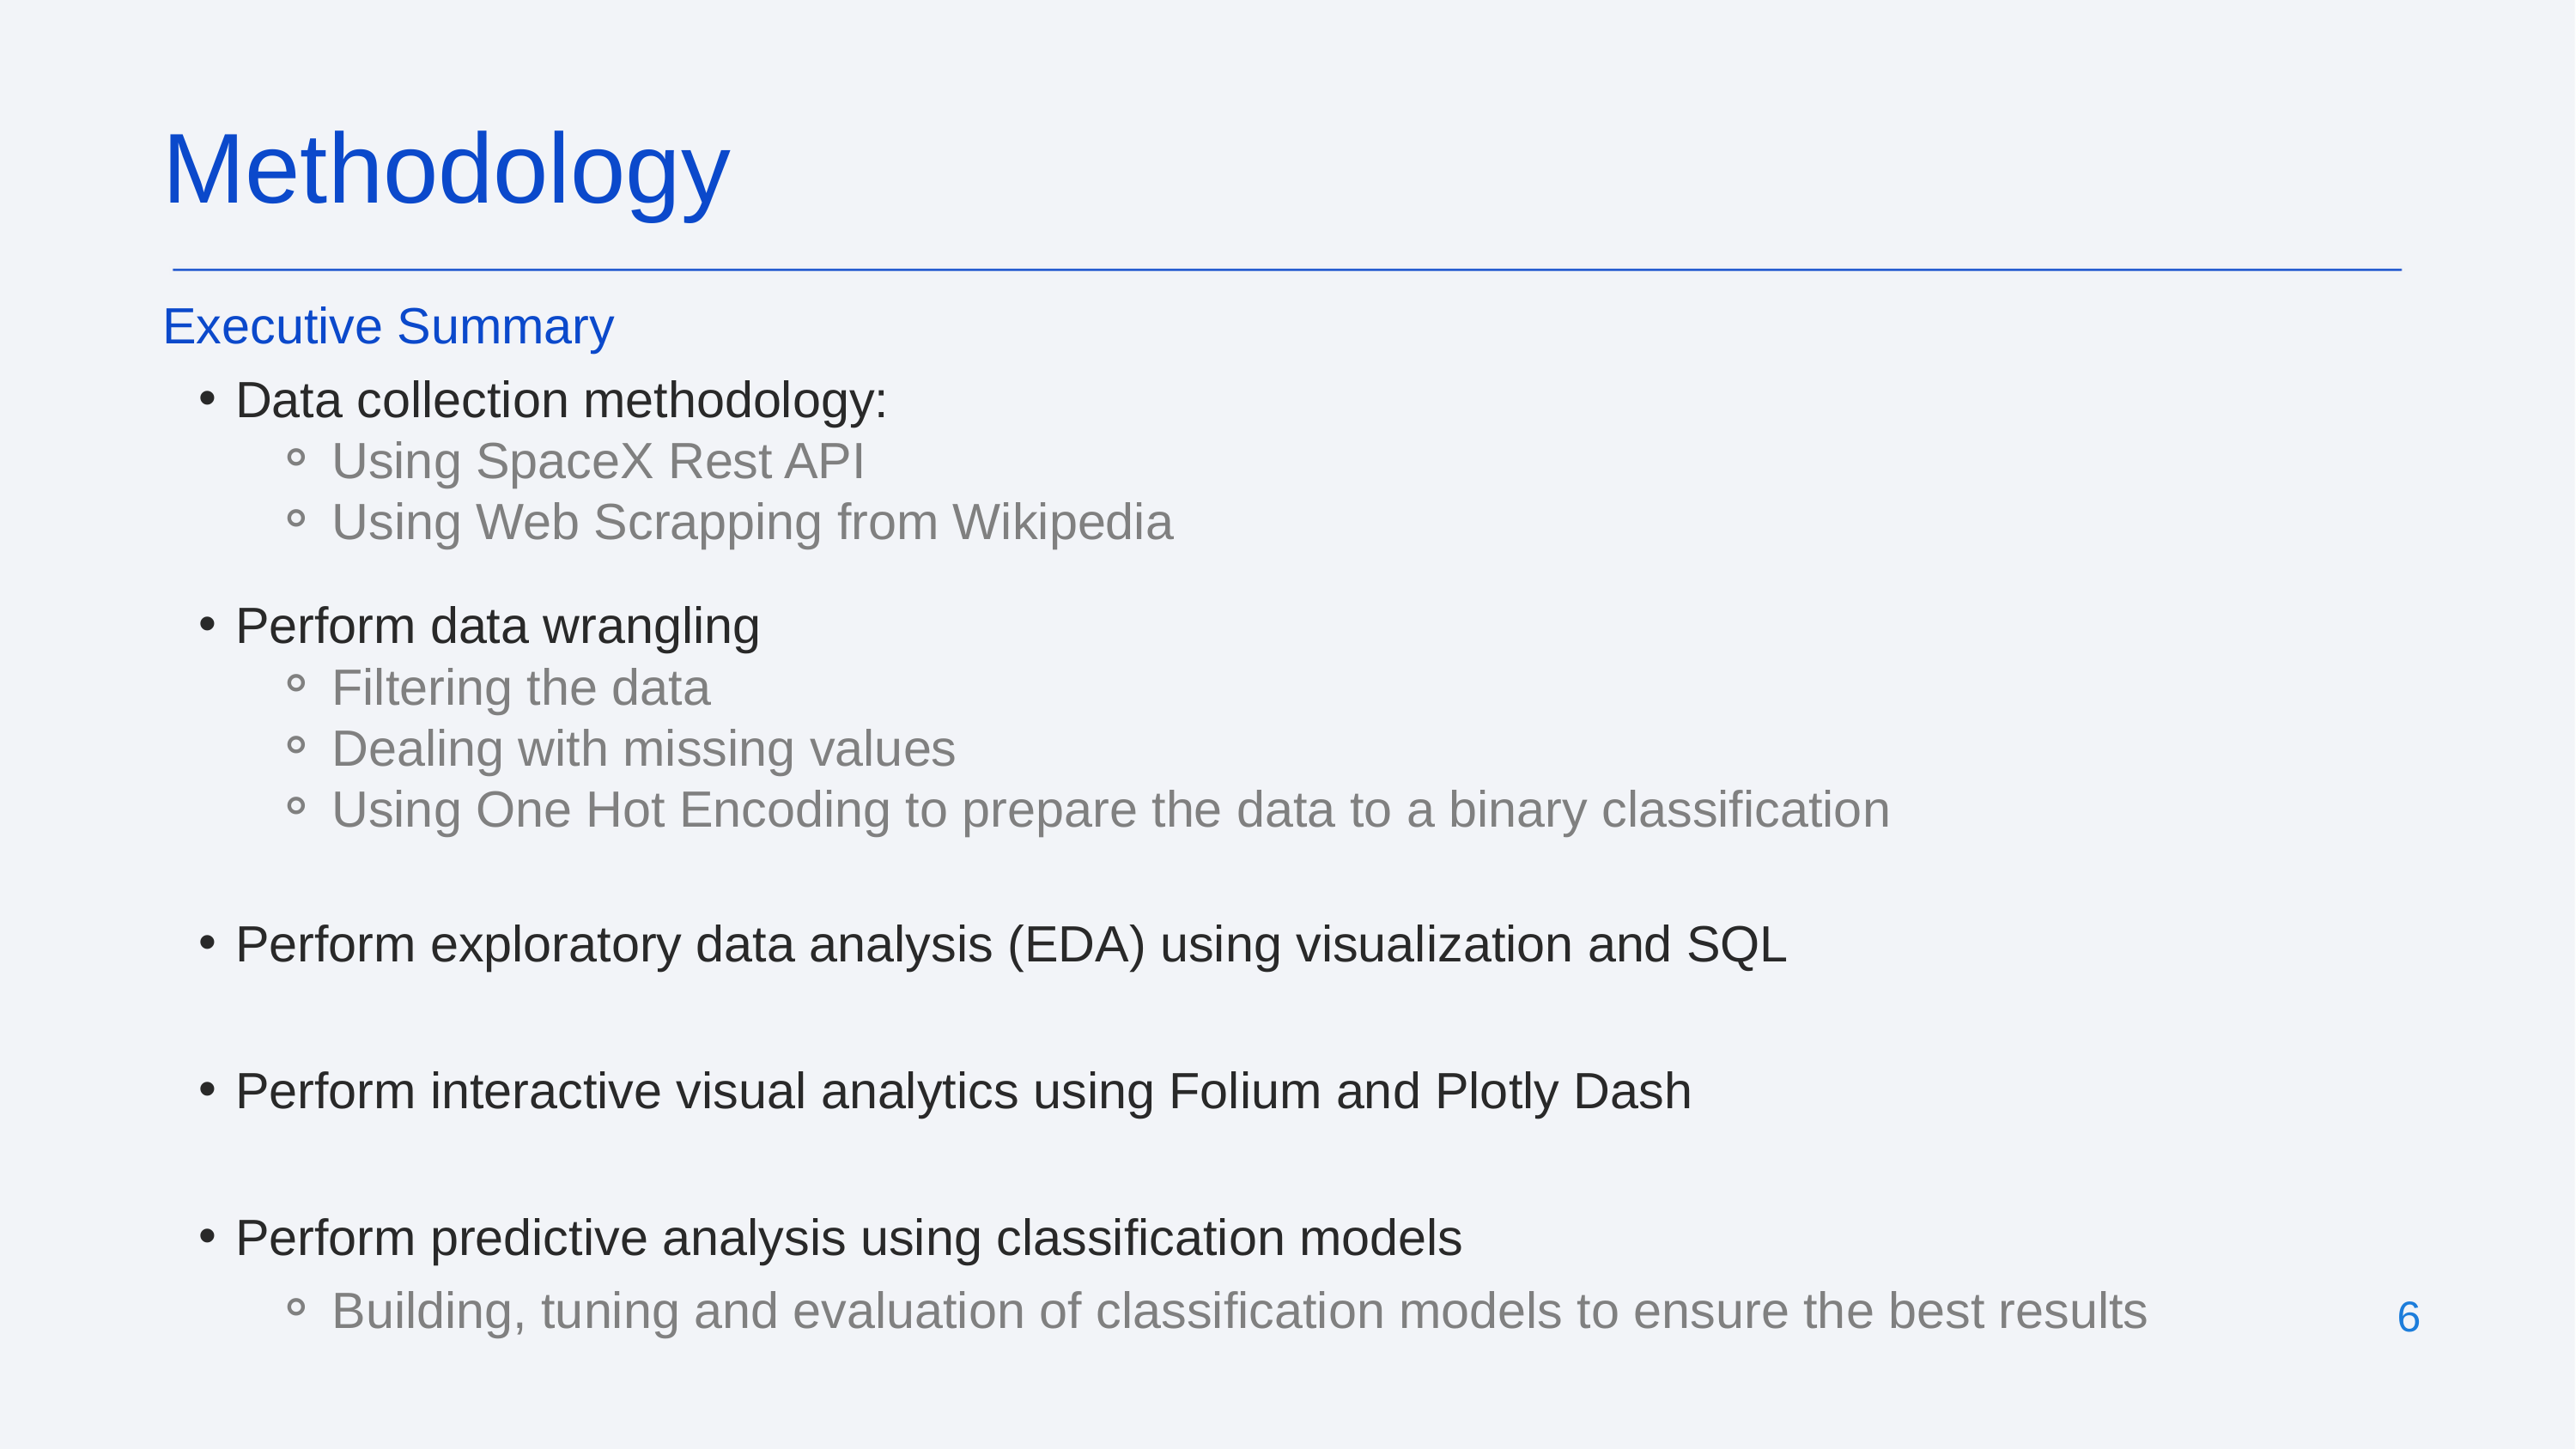

Methodology
Executive Summary
Data collection methodology:

Using SpaceX Rest API

Using Web Scrapping from Wikipedia

Perform data wrangling

Filtering the data

Dealing with missing values

Using One Hot Encoding to prepare the data to a binary classification

Perform exploratory data analysis (EDA) using visualization and SQL

Perform interactive visual analytics using Folium and Plotly Dash

Perform predictive analysis using classification models
Building, tuning and evaluation of classification models to ensure the best results

6